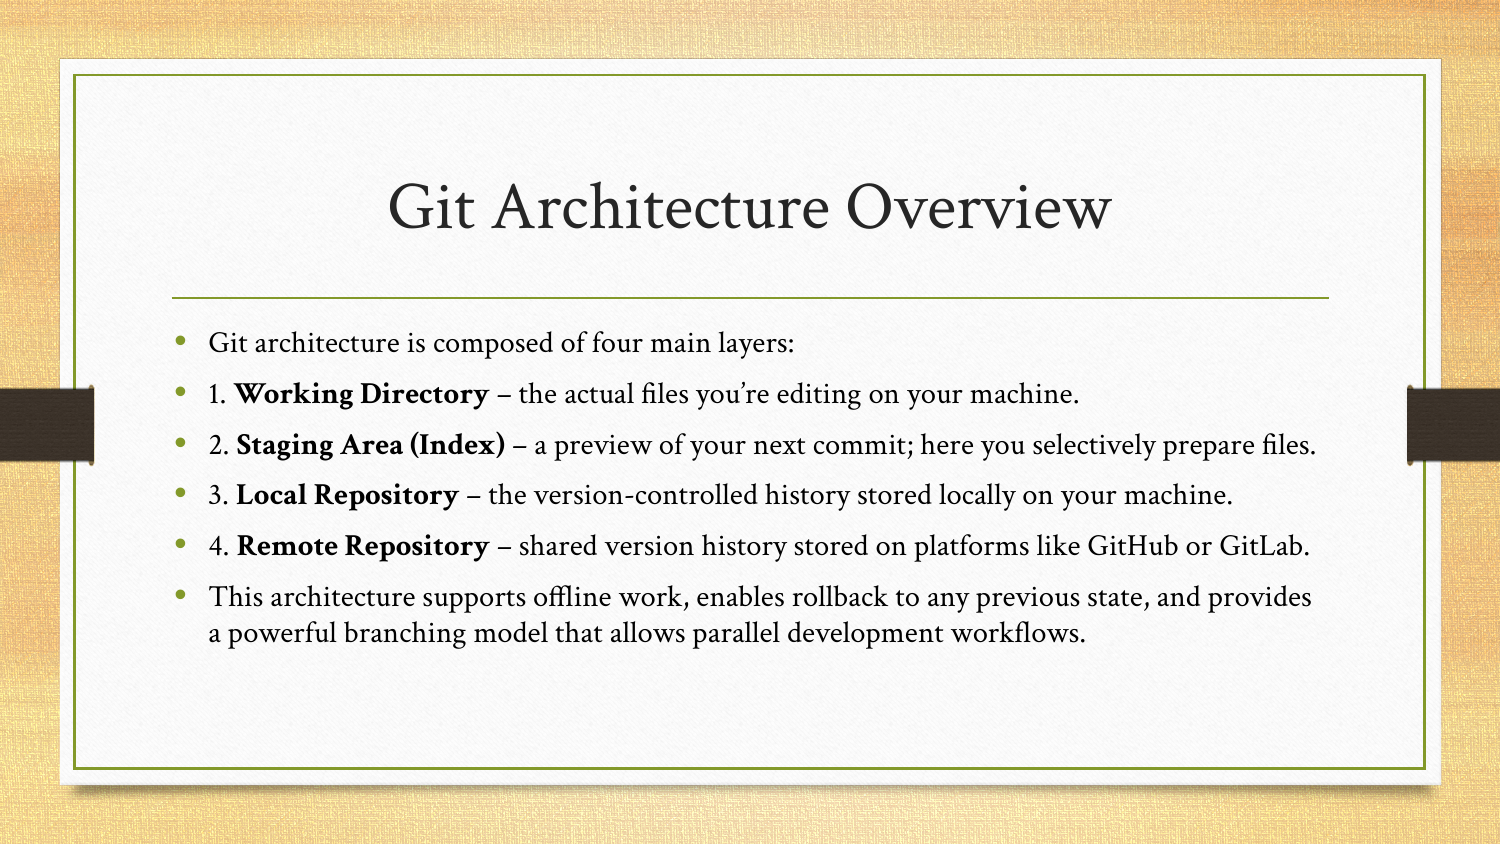

# Git Architecture Overview
Git architecture is composed of four main layers:
1. Working Directory – the actual files you’re editing on your machine.
2. Staging Area (Index) – a preview of your next commit; here you selectively prepare files.
3. Local Repository – the version-controlled history stored locally on your machine.
4. Remote Repository – shared version history stored on platforms like GitHub or GitLab.
This architecture supports offline work, enables rollback to any previous state, and provides a powerful branching model that allows parallel development workflows.